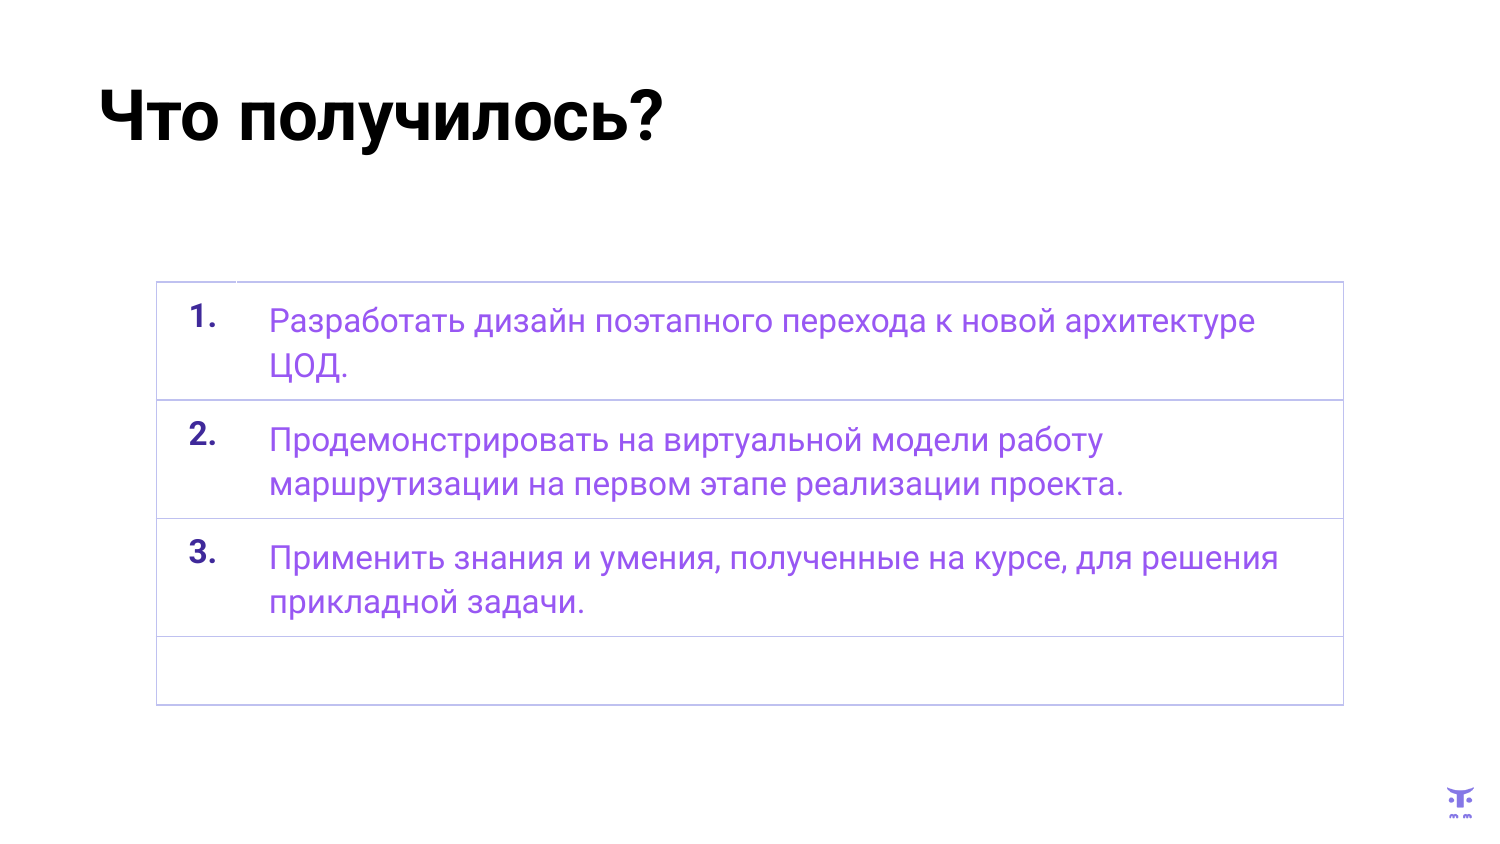

# Что получилось?

| 1. | Разработать дизайн поэтапного перехода к новой архитектуре ЦОД. |
| --- | --- |
| 2. | Продемонстрировать на виртуальной модели работу маршрутизации на первом этапе реализации проекта. |
| 3. | Применить знания и умения, полученные на курсе, для решения прикладной задачи. |
|  |  |